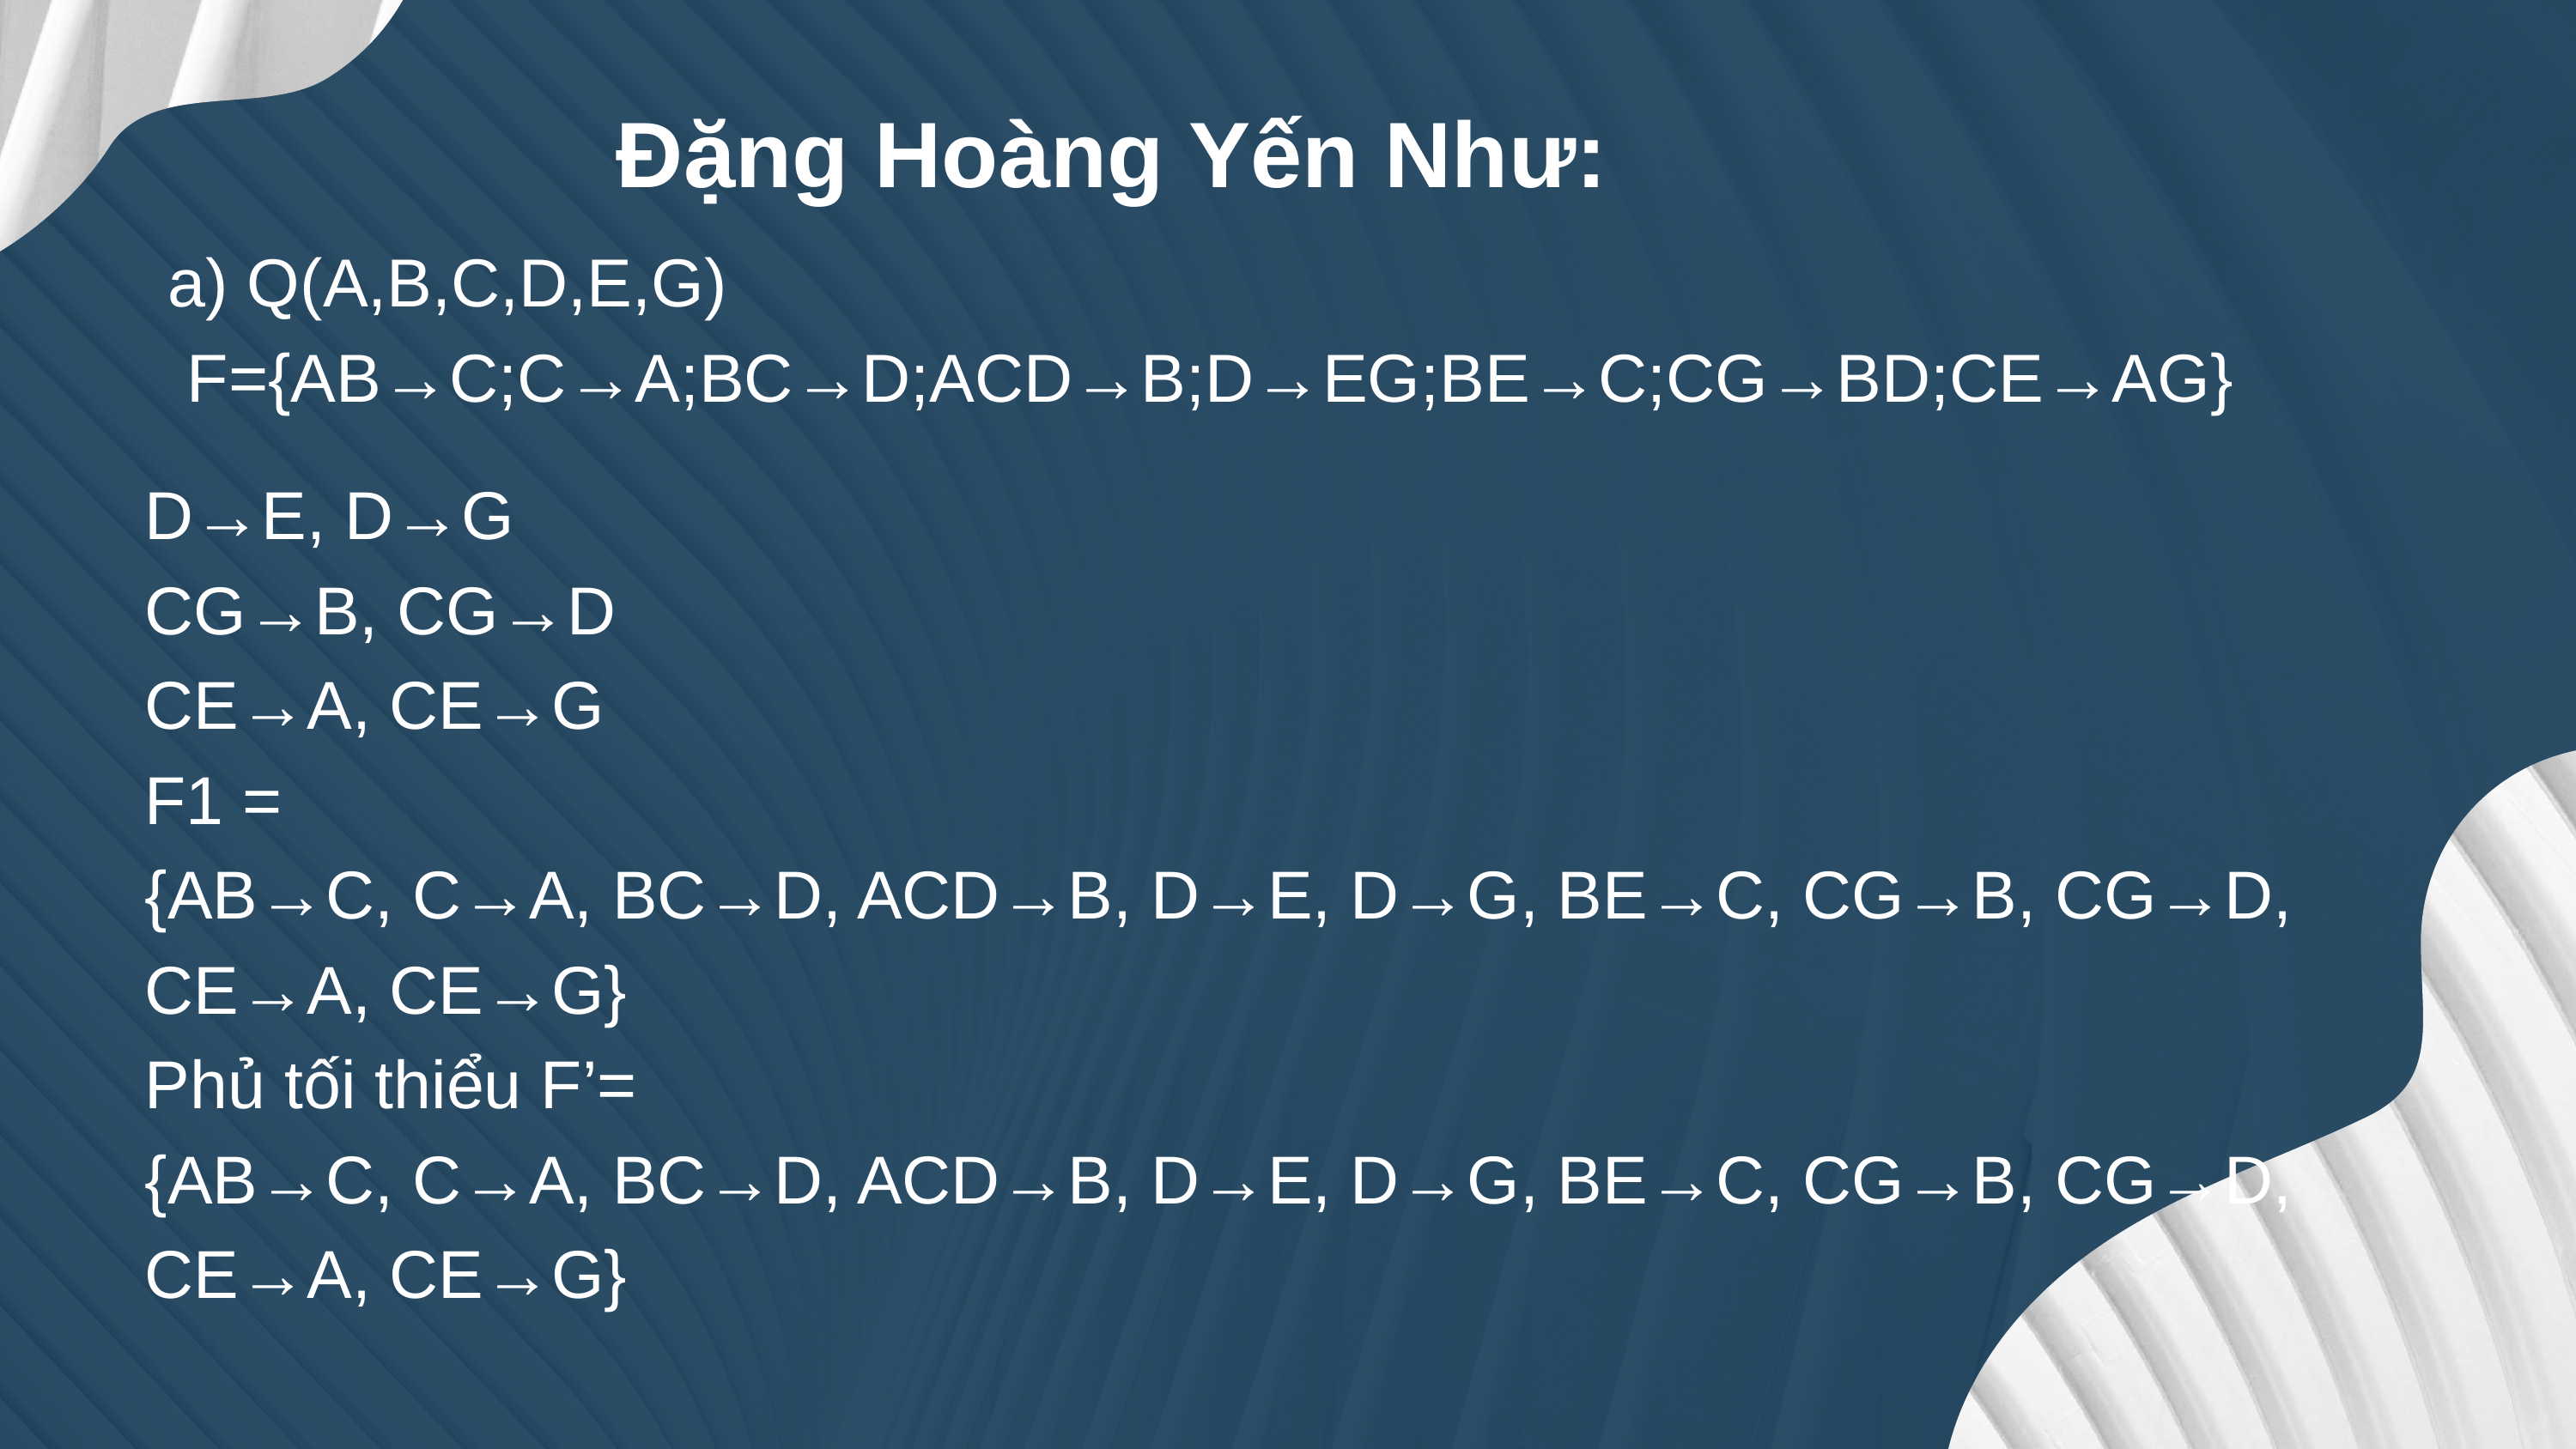

Đặng Hoàng Yến Như:
a) Q(A,B,C,D,E,G)
 F={AB→C;C→A;BC→D;ACD→B;D→EG;BE→C;CG→BD;CE→AG}

D→E, D→G
CG→B, CG→D
CE→A, CE→G
F1 =
{AB→C, C→A, BC→D, ACD→B, D→E, D→G, BE→C, CG→B, CG→D, CE→A, CE→G}
Phủ tối thiểu F’=
{AB→C, C→A, BC→D, ACD→B, D→E, D→G, BE→C, CG→B, CG→D, CE→A, CE→G}